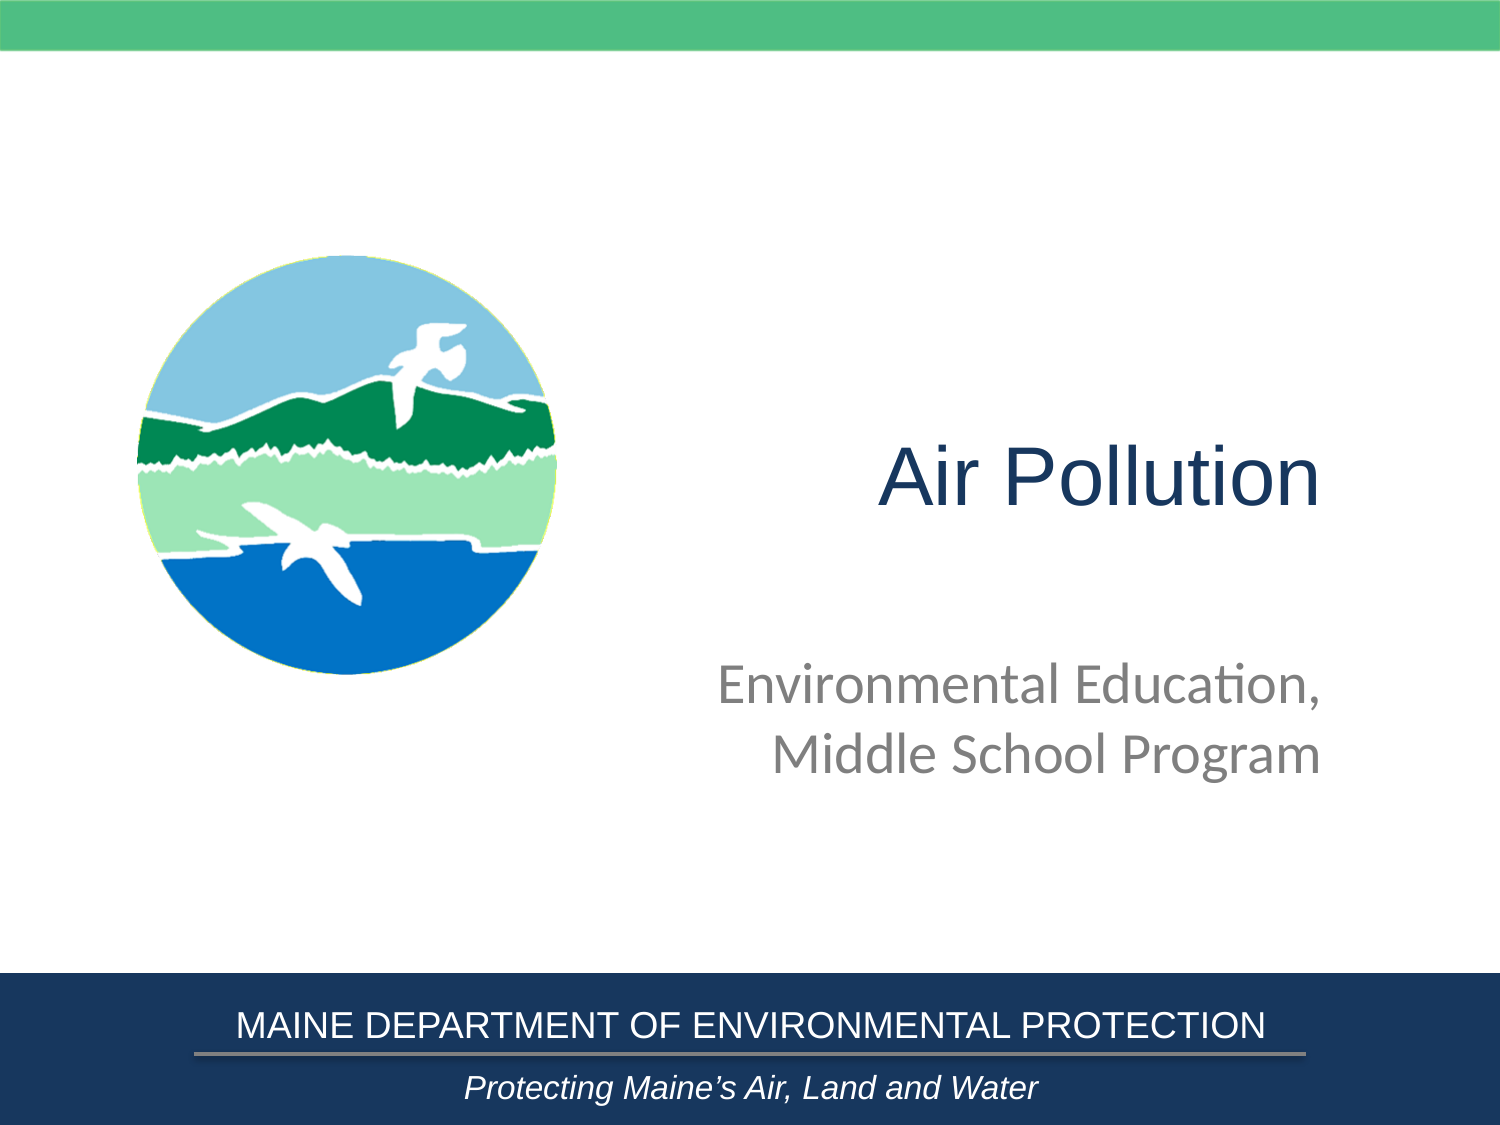

# Air Pollution
Environmental Education, Middle School Program

MAINE DEPARTMENT OF ENVIRONMENTAL PROTECTION

Protecting Maine’s Air, Land and Water